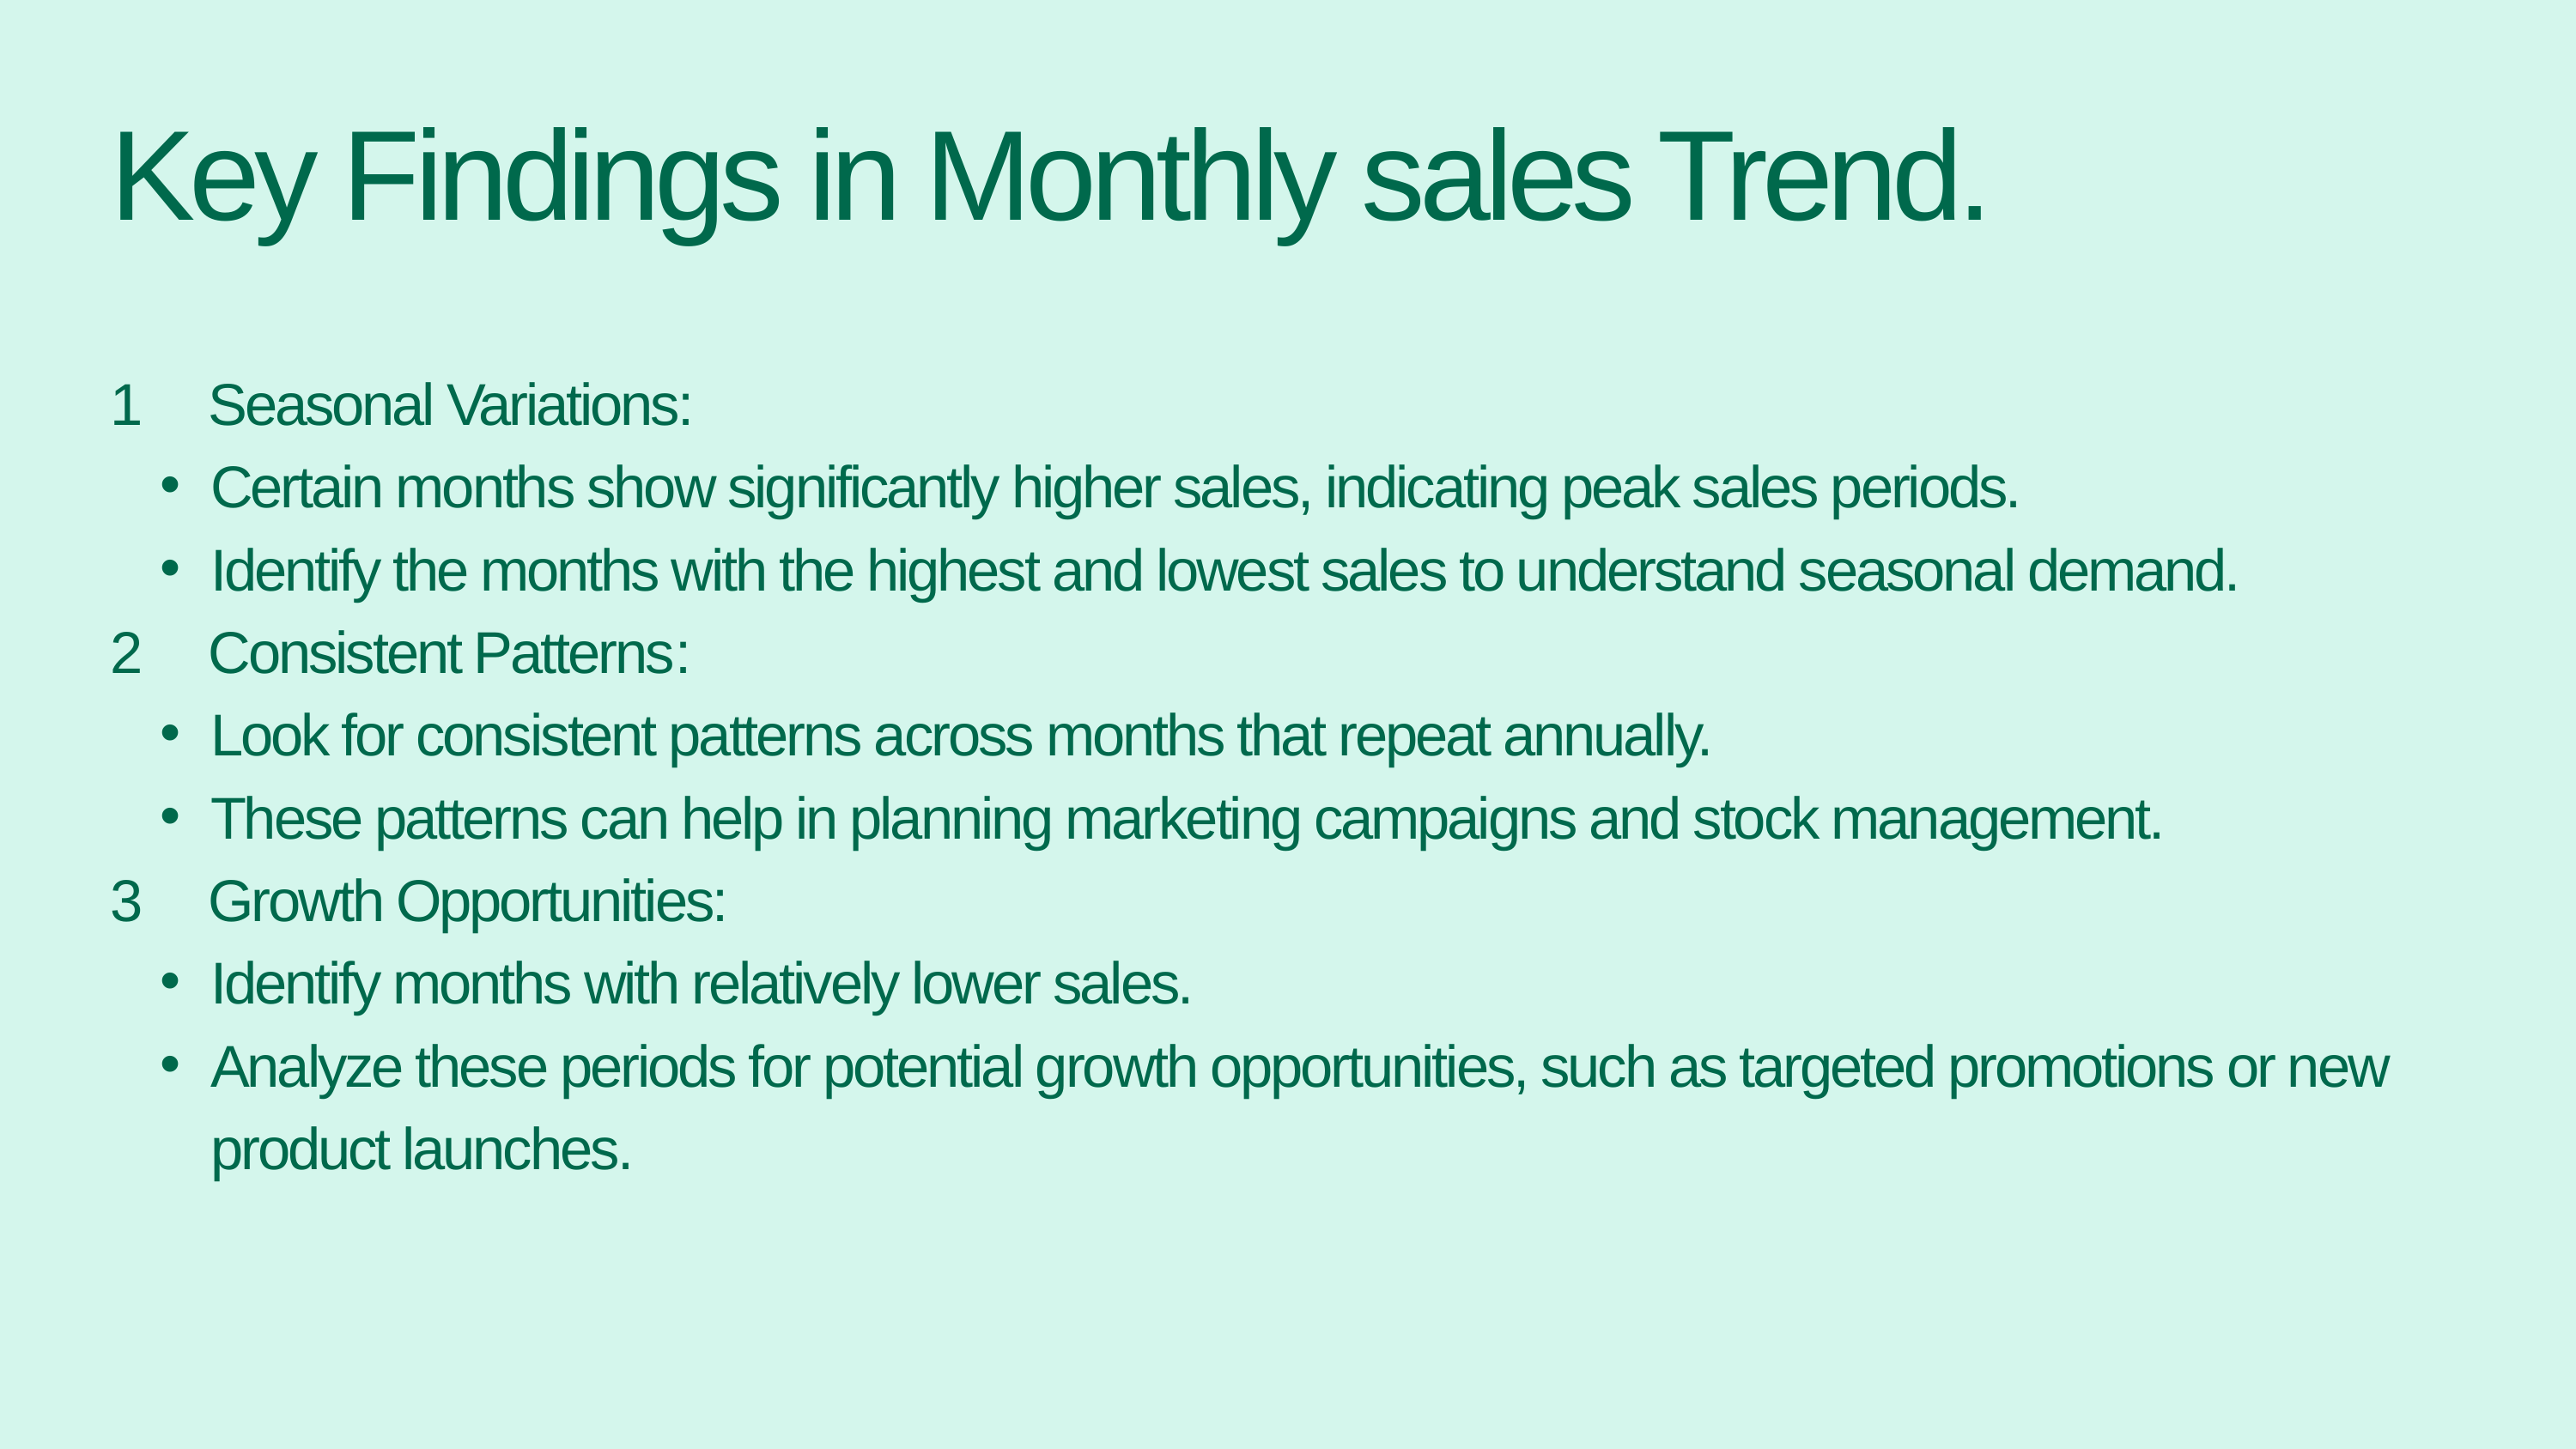

Key Findings in Monthly sales Trend.
1     Seasonal Variations:
Certain months show significantly higher sales, indicating peak sales periods.
Identify the months with the highest and lowest sales to understand seasonal demand.
2     Consistent Patterns:
Look for consistent patterns across months that repeat annually.
These patterns can help in planning marketing campaigns and stock management.
3     Growth Opportunities:
Identify months with relatively lower sales.
Analyze these periods for potential growth opportunities, such as targeted promotions or new product launches.